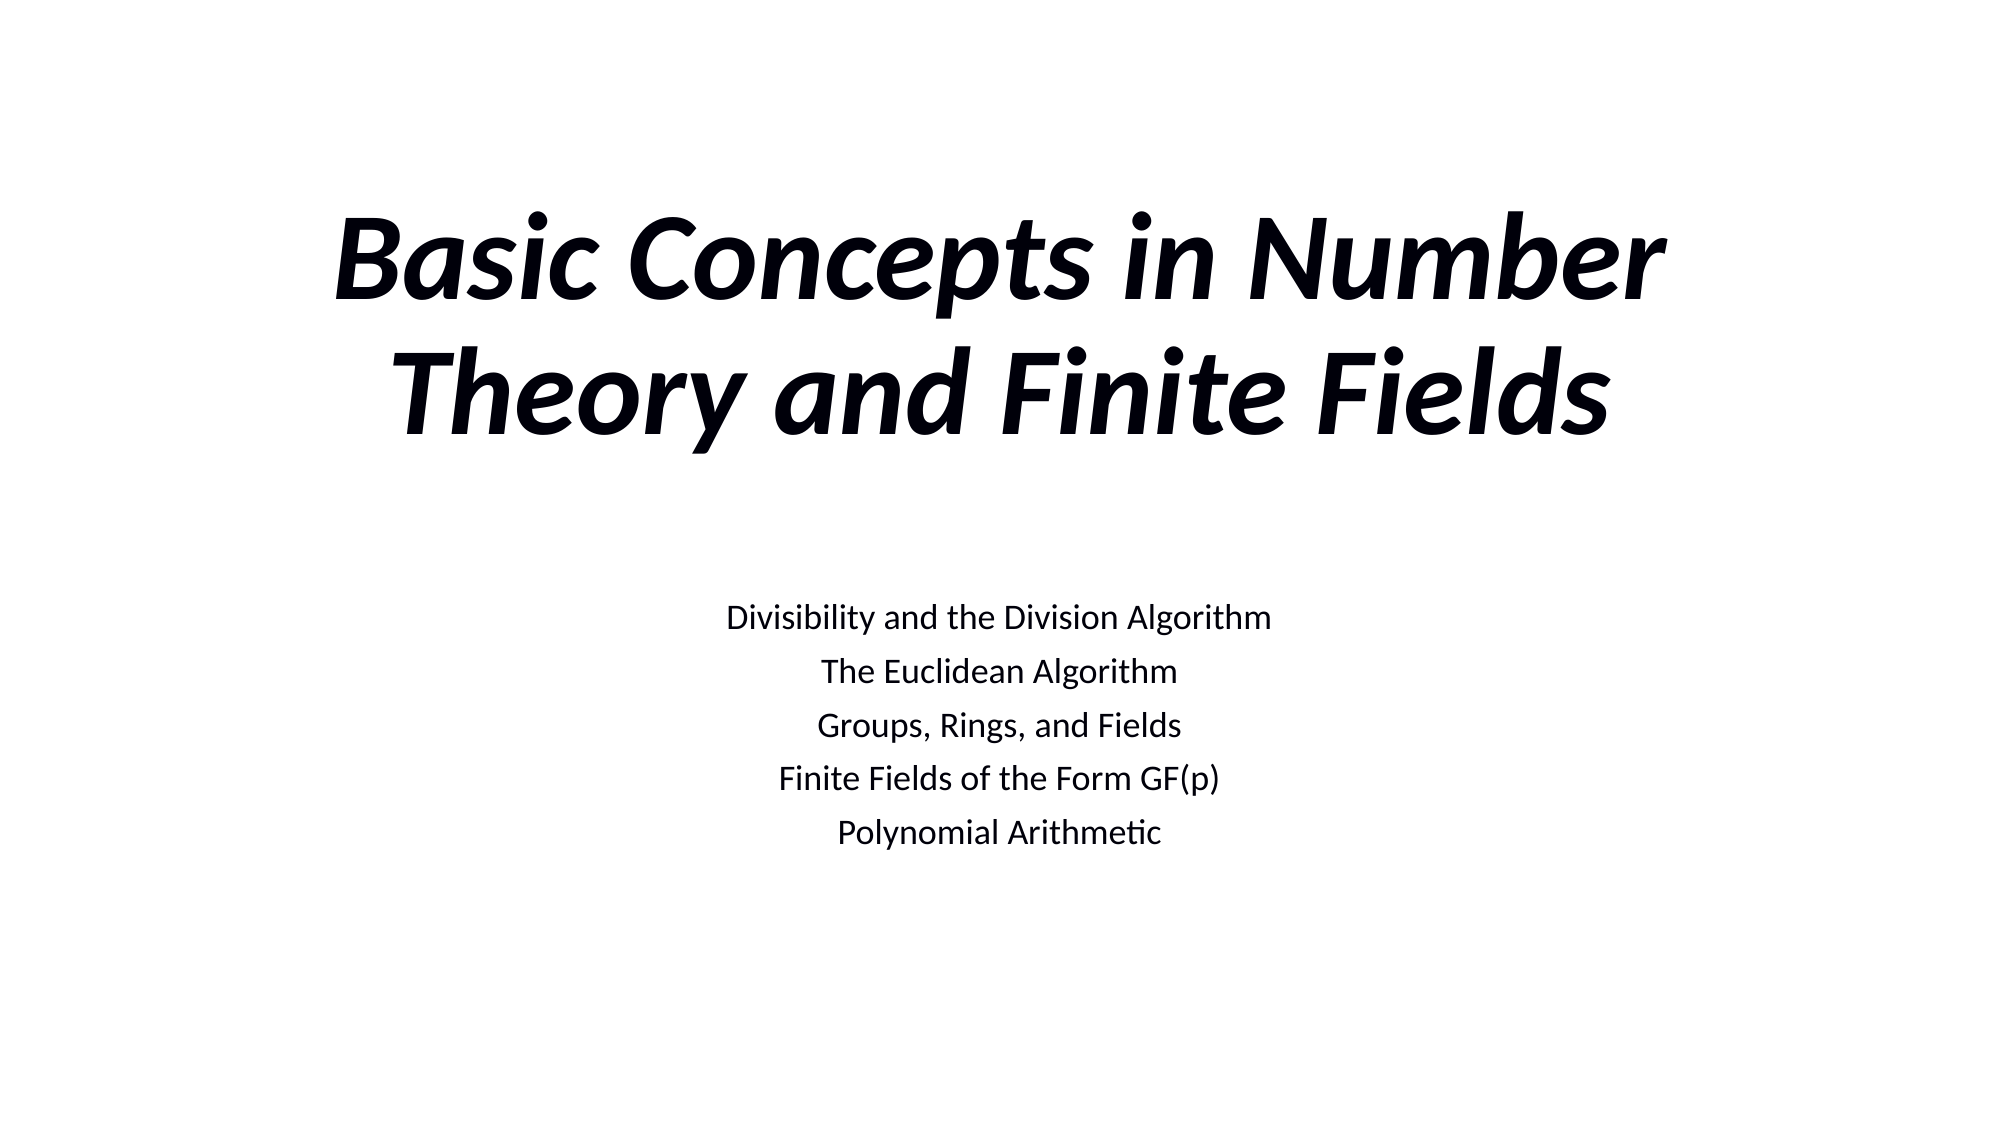

# Basic Concepts in Number Theory and Finite Fields
Divisibility and the Division Algorithm
The Euclidean Algorithm
Groups, Rings, and Fields
Finite Fields of the Form GF(p)
Polynomial Arithmetic